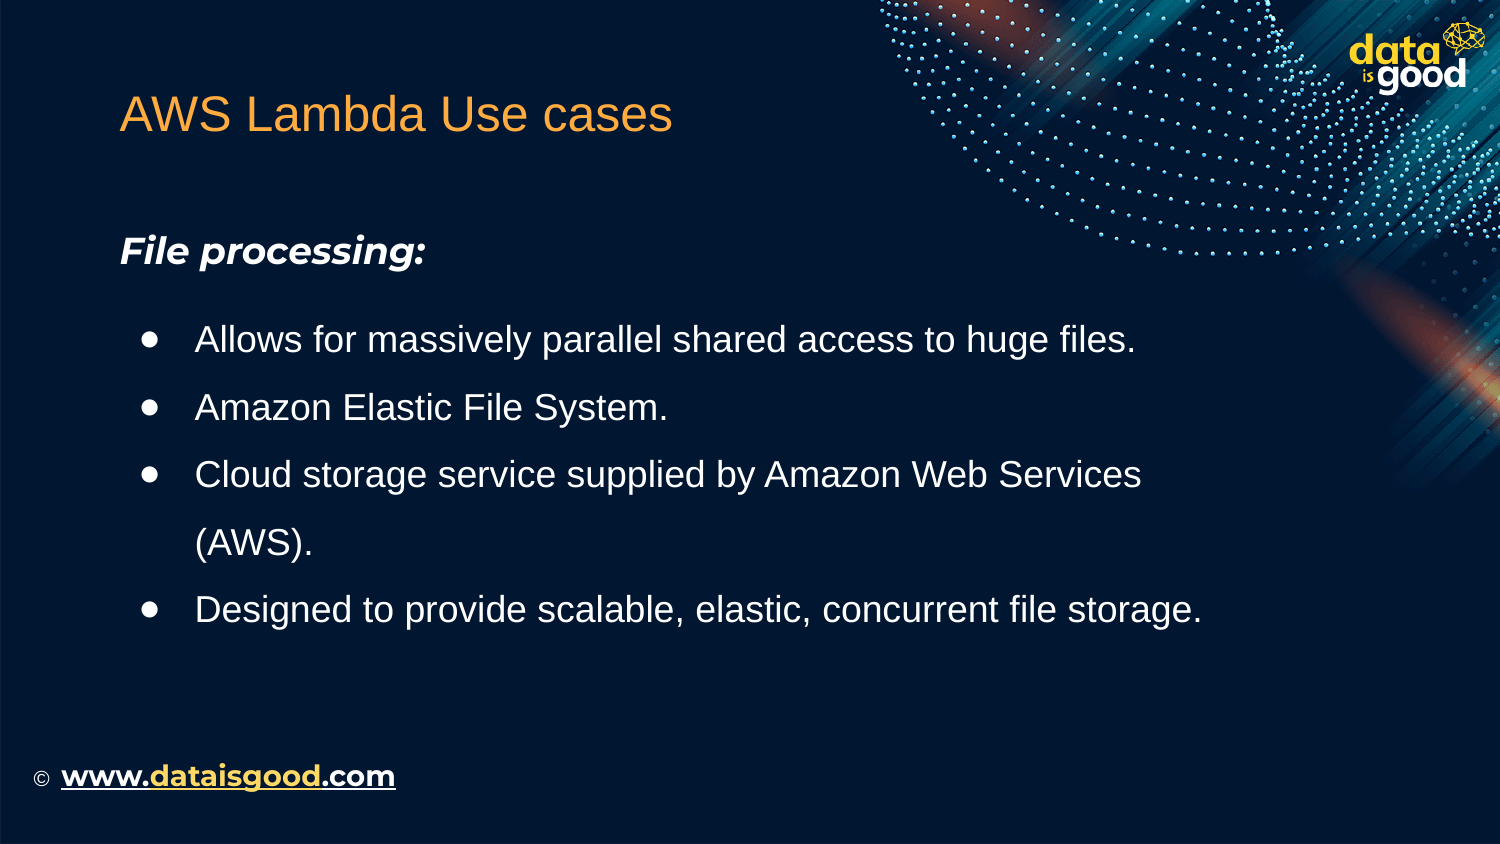

# AWS Lambda Use cases
File processing:
Allows for massively parallel shared access to huge files.
Amazon Elastic File System.
Cloud storage service supplied by Amazon Web Services (AWS).
Designed to provide scalable, elastic, concurrent file storage.